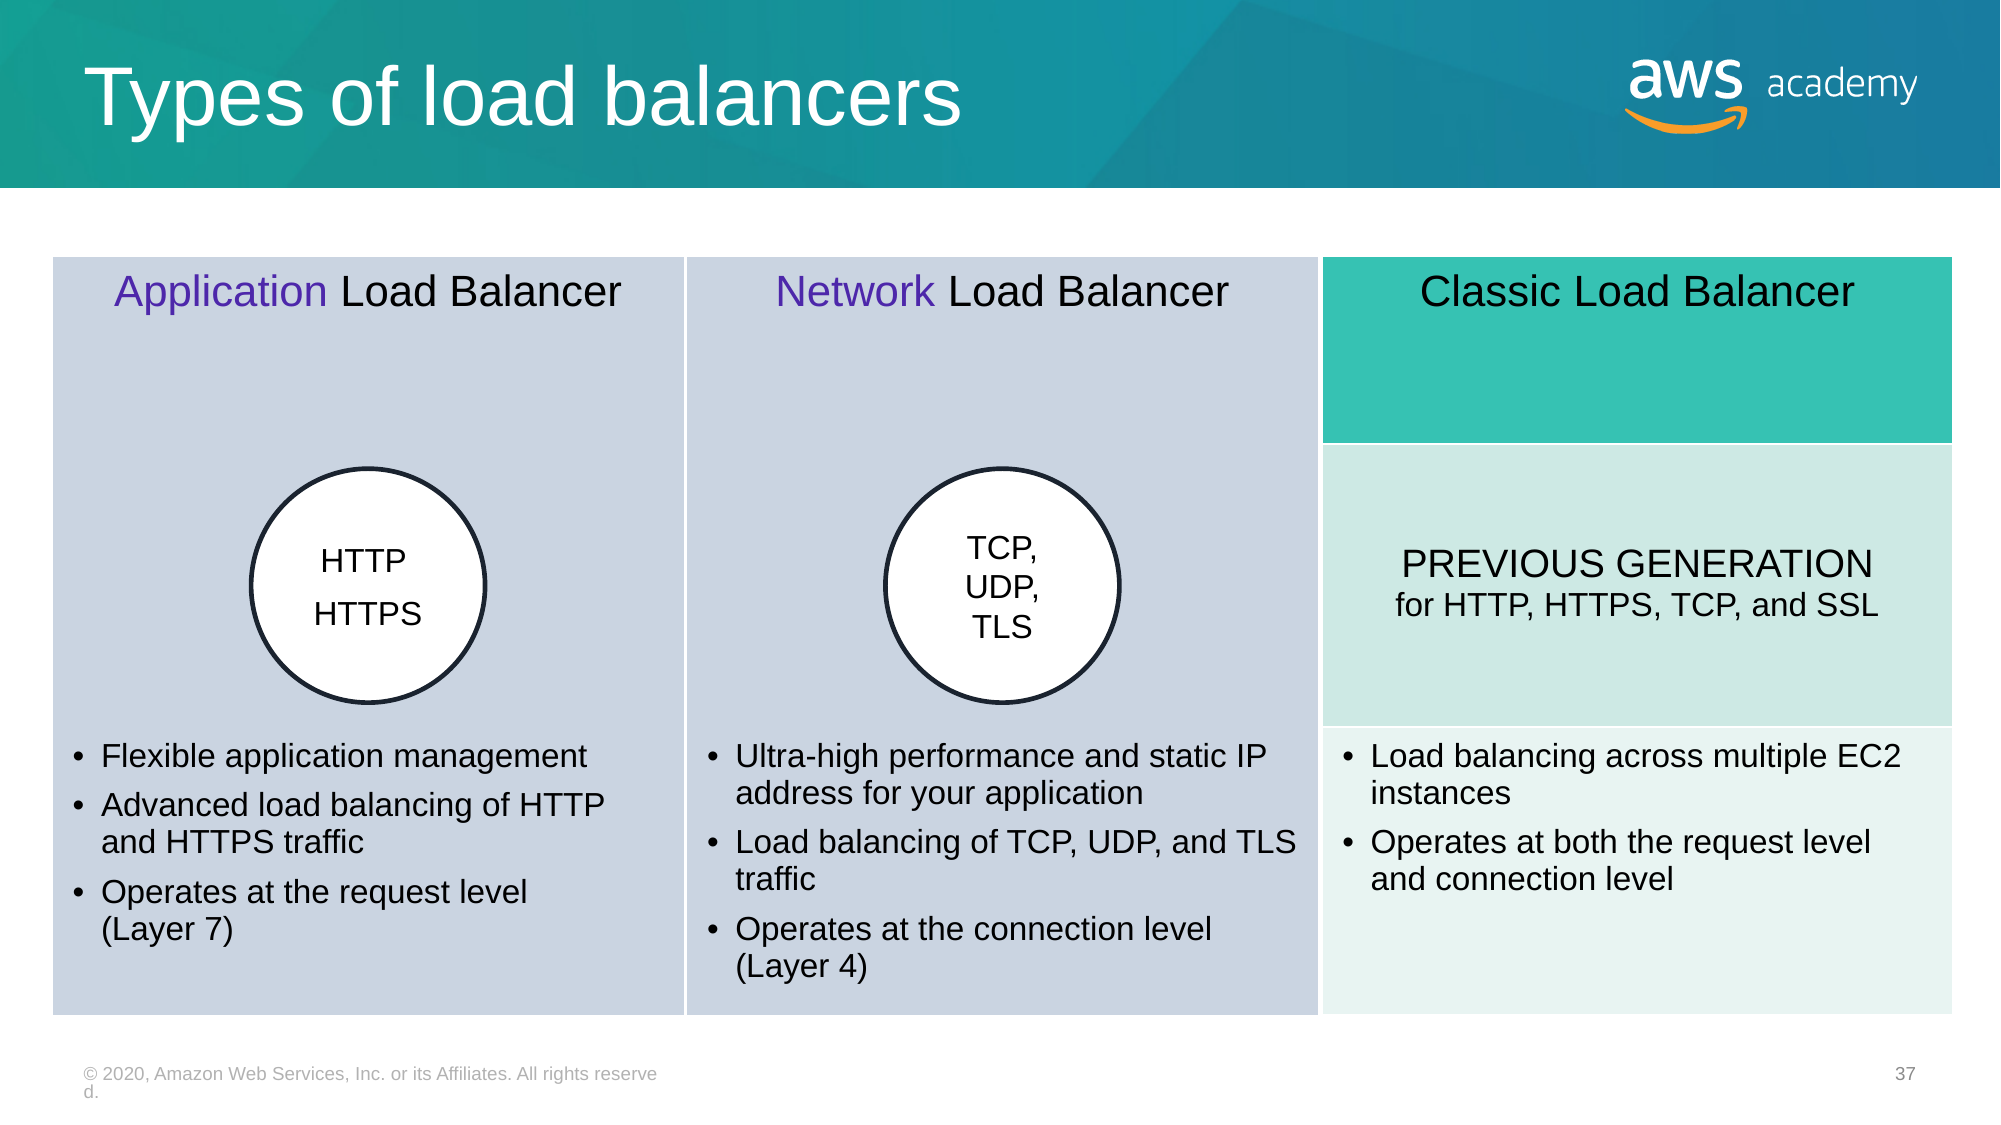

# Types of load balancers
| Application Load Balancer |
| --- |
|  |
| Flexible application management Advanced load balancing of HTTP and HTTPS traffic Operates at the request level (Layer 7) |
| Network Load Balancer |
| --- |
|  |
| Ultra-high performance and static IP address for your application Load balancing of TCP, UDP, and TLS traffic Operates at the connection level (Layer 4) |
| Classic Load Balancer |
| --- |
| PREVIOUS GENERATION for HTTP, HTTPS, TCP, and SSL |
| Load balancing across multiple EC2 instances Operates at both the request level and connection level |
HTTP

HTTPS
TCP, UDP,
TLS
© 2020, Amazon Web Services, Inc. or its Affiliates. All rights reserved.
37